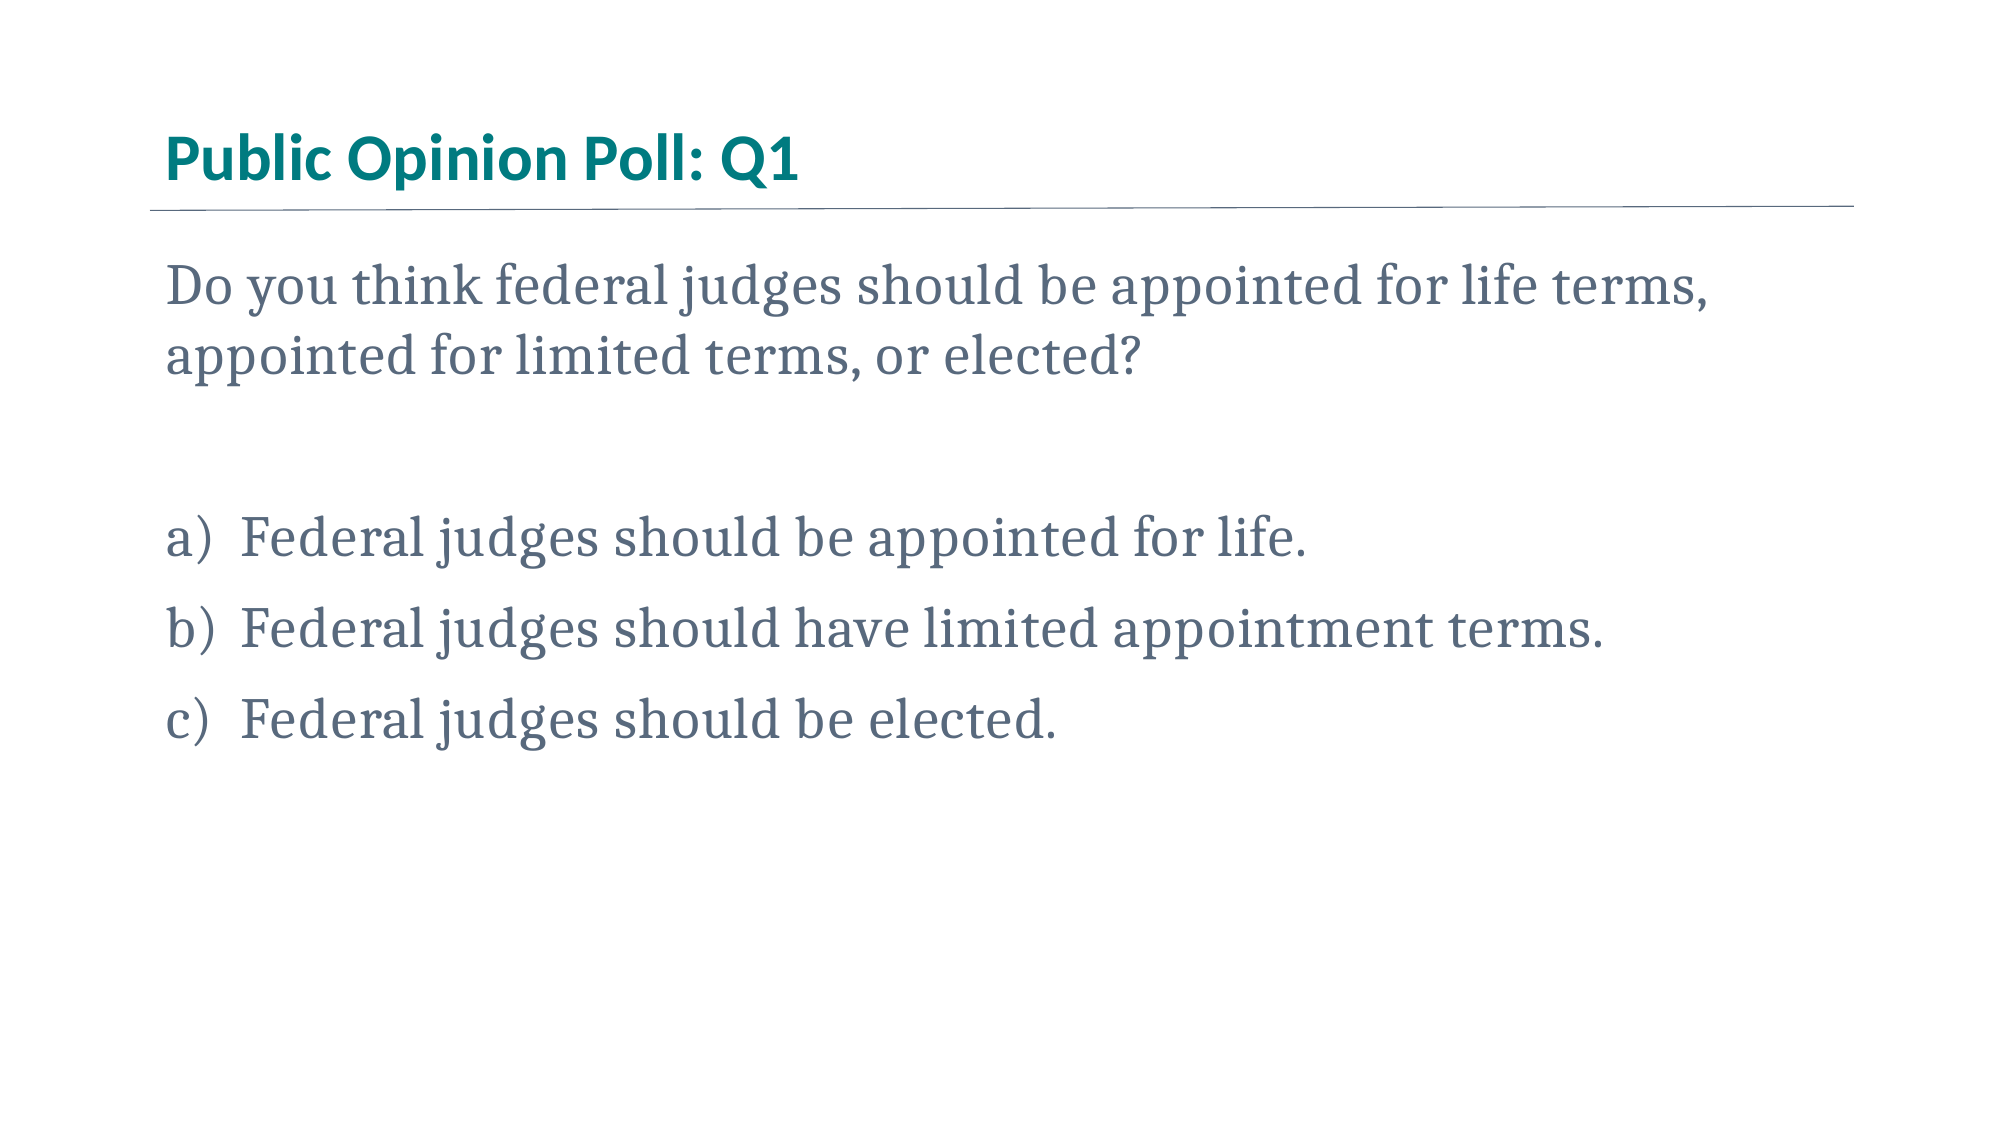

# Public Opinion Poll: Q1
Do you think federal judges should be appointed for life terms, appointed for limited terms, or elected?

Federal judges should be appointed for life.
Federal judges should have limited appointment terms.
Federal judges should be elected.